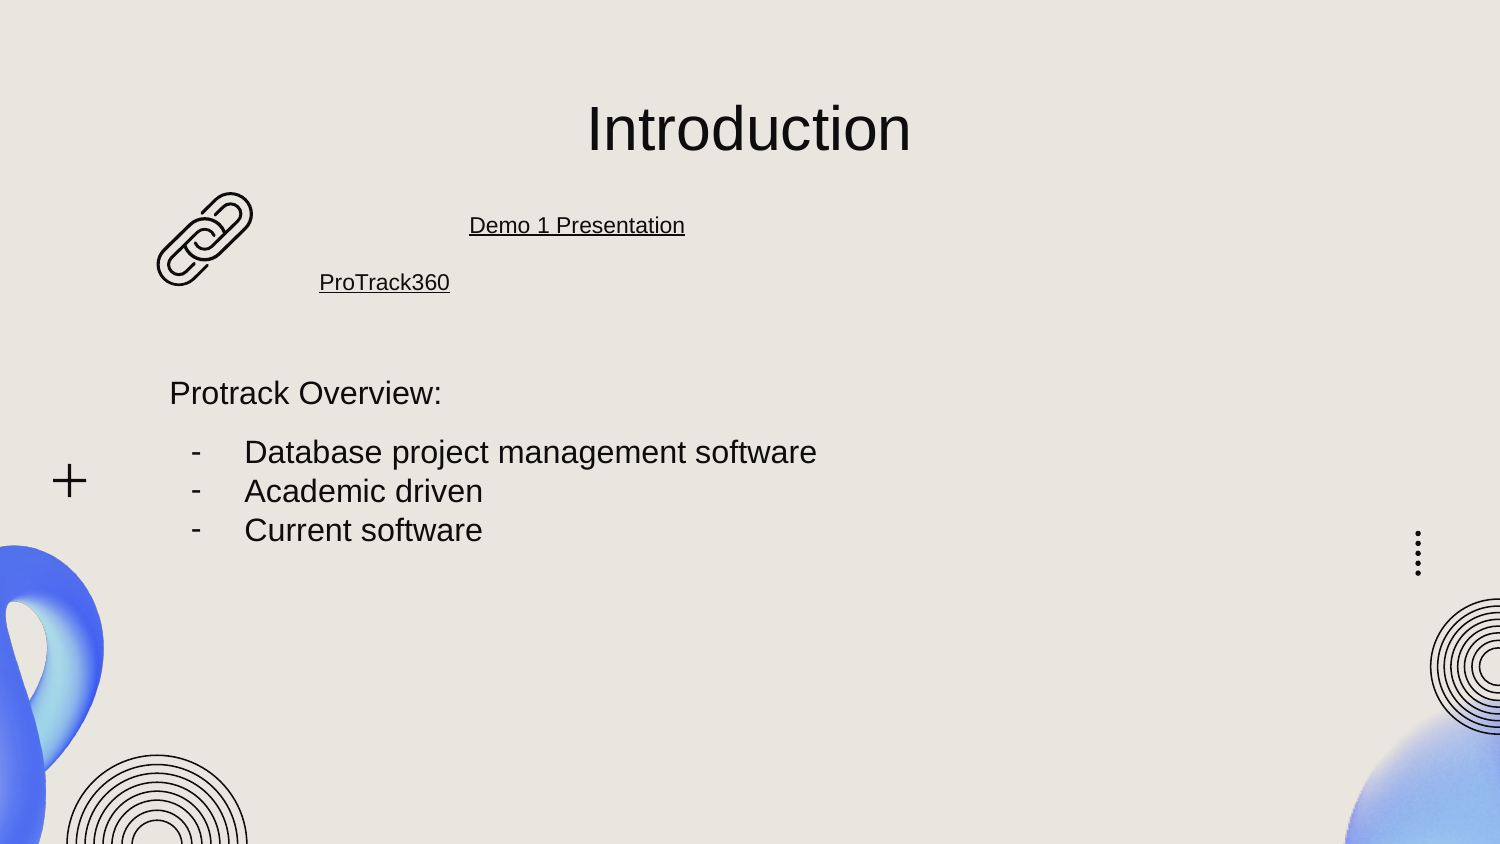

# Introduction

		Demo 1 Presentation
ProTrack360

Protrack Overview:
Database project management software
Academic driven
Current software